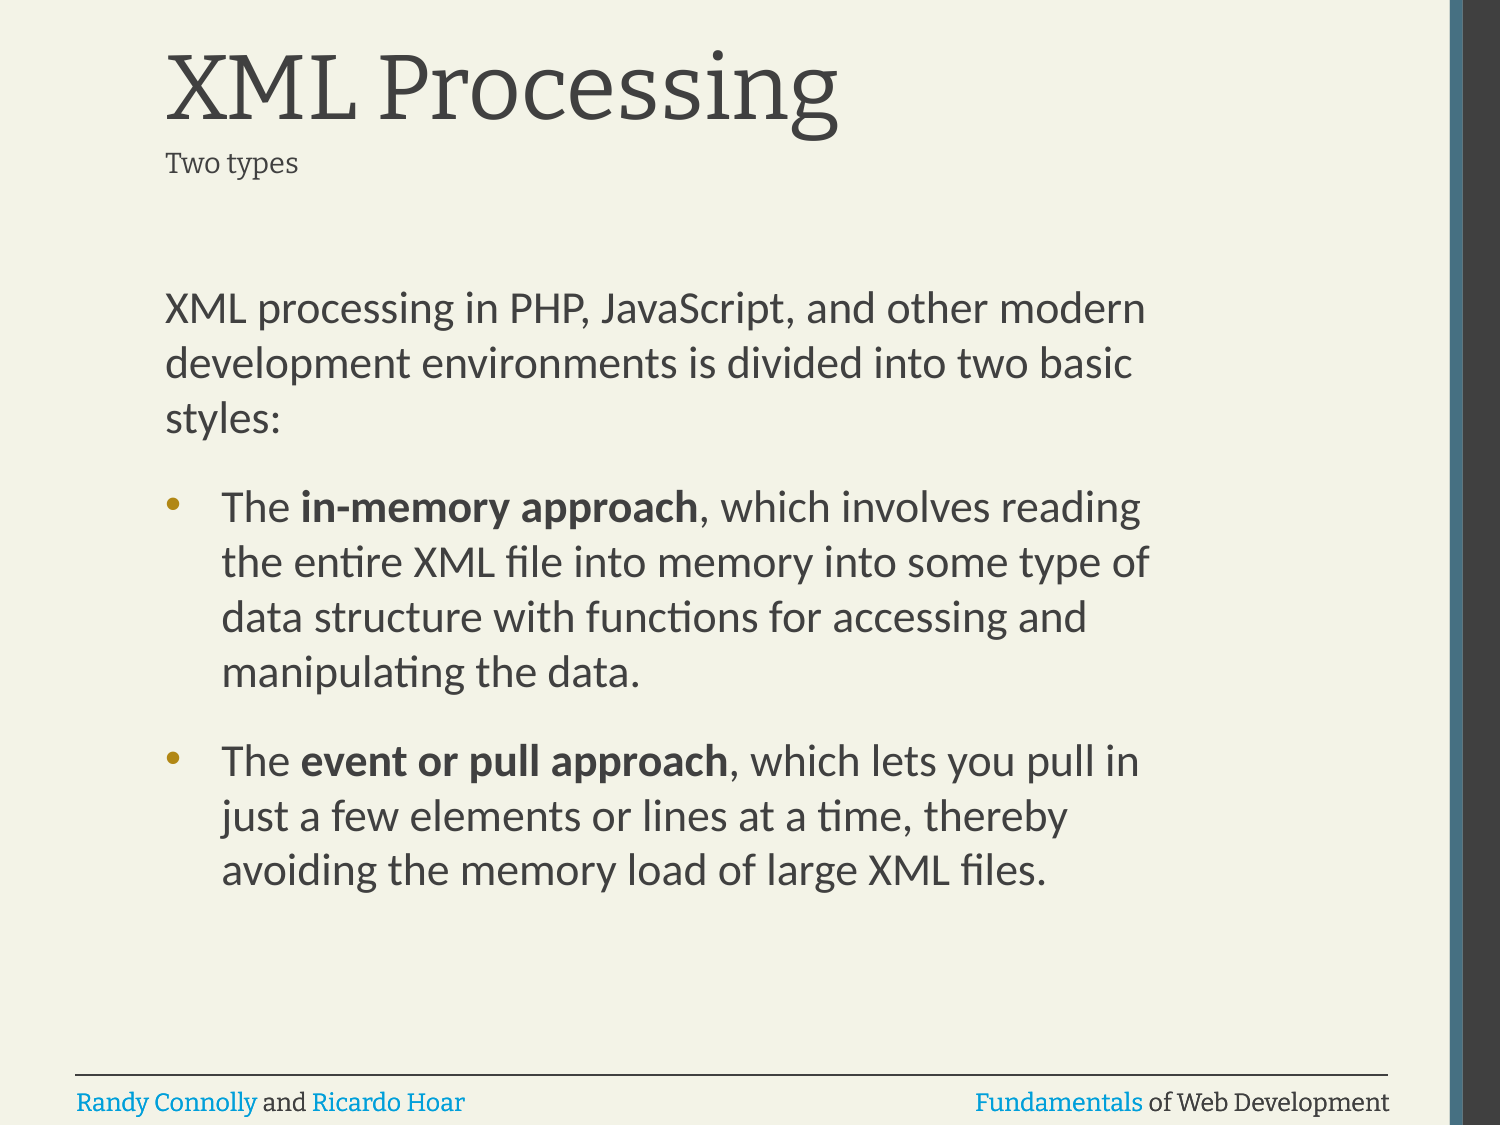

# XML Processing
Two types
XML processing in PHP, JavaScript, and other modern development environments is divided into two basic styles:
The in-memory approach, which involves reading the entire XML file into memory into some type of data structure with functions for accessing and manipulating the data.
The event or pull approach, which lets you pull in just a few elements or lines at a time, thereby avoiding the memory load of large XML files.